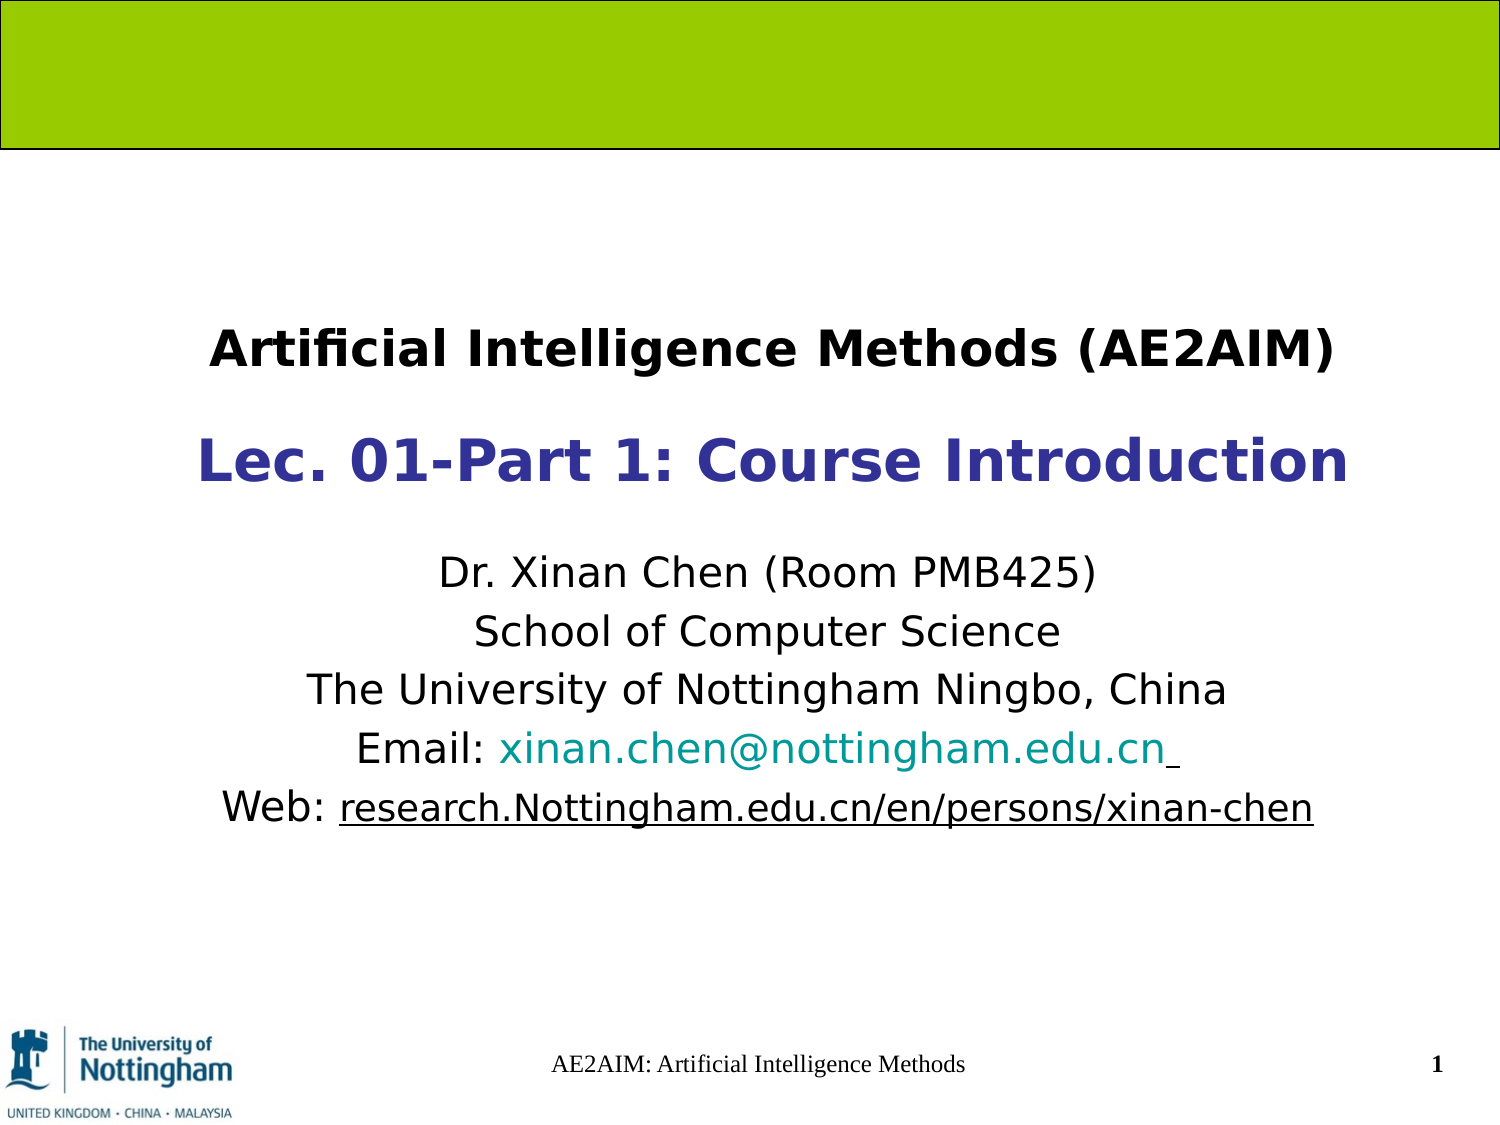

Artificial Intelligence Methods (AE2AIM)
Lec. 01-Part 1: Course Introduction

Dr. Xinan Chen (Room PMB425)
School of Computer Science
The University of Nottingham Ningbo, China
Email: xinan.chen@nottingham.edu.cn
Web: research.Nottingham.edu.cn/en/persons/xinan-chen

AE2AIM: Artificial Intelligence Methods
1